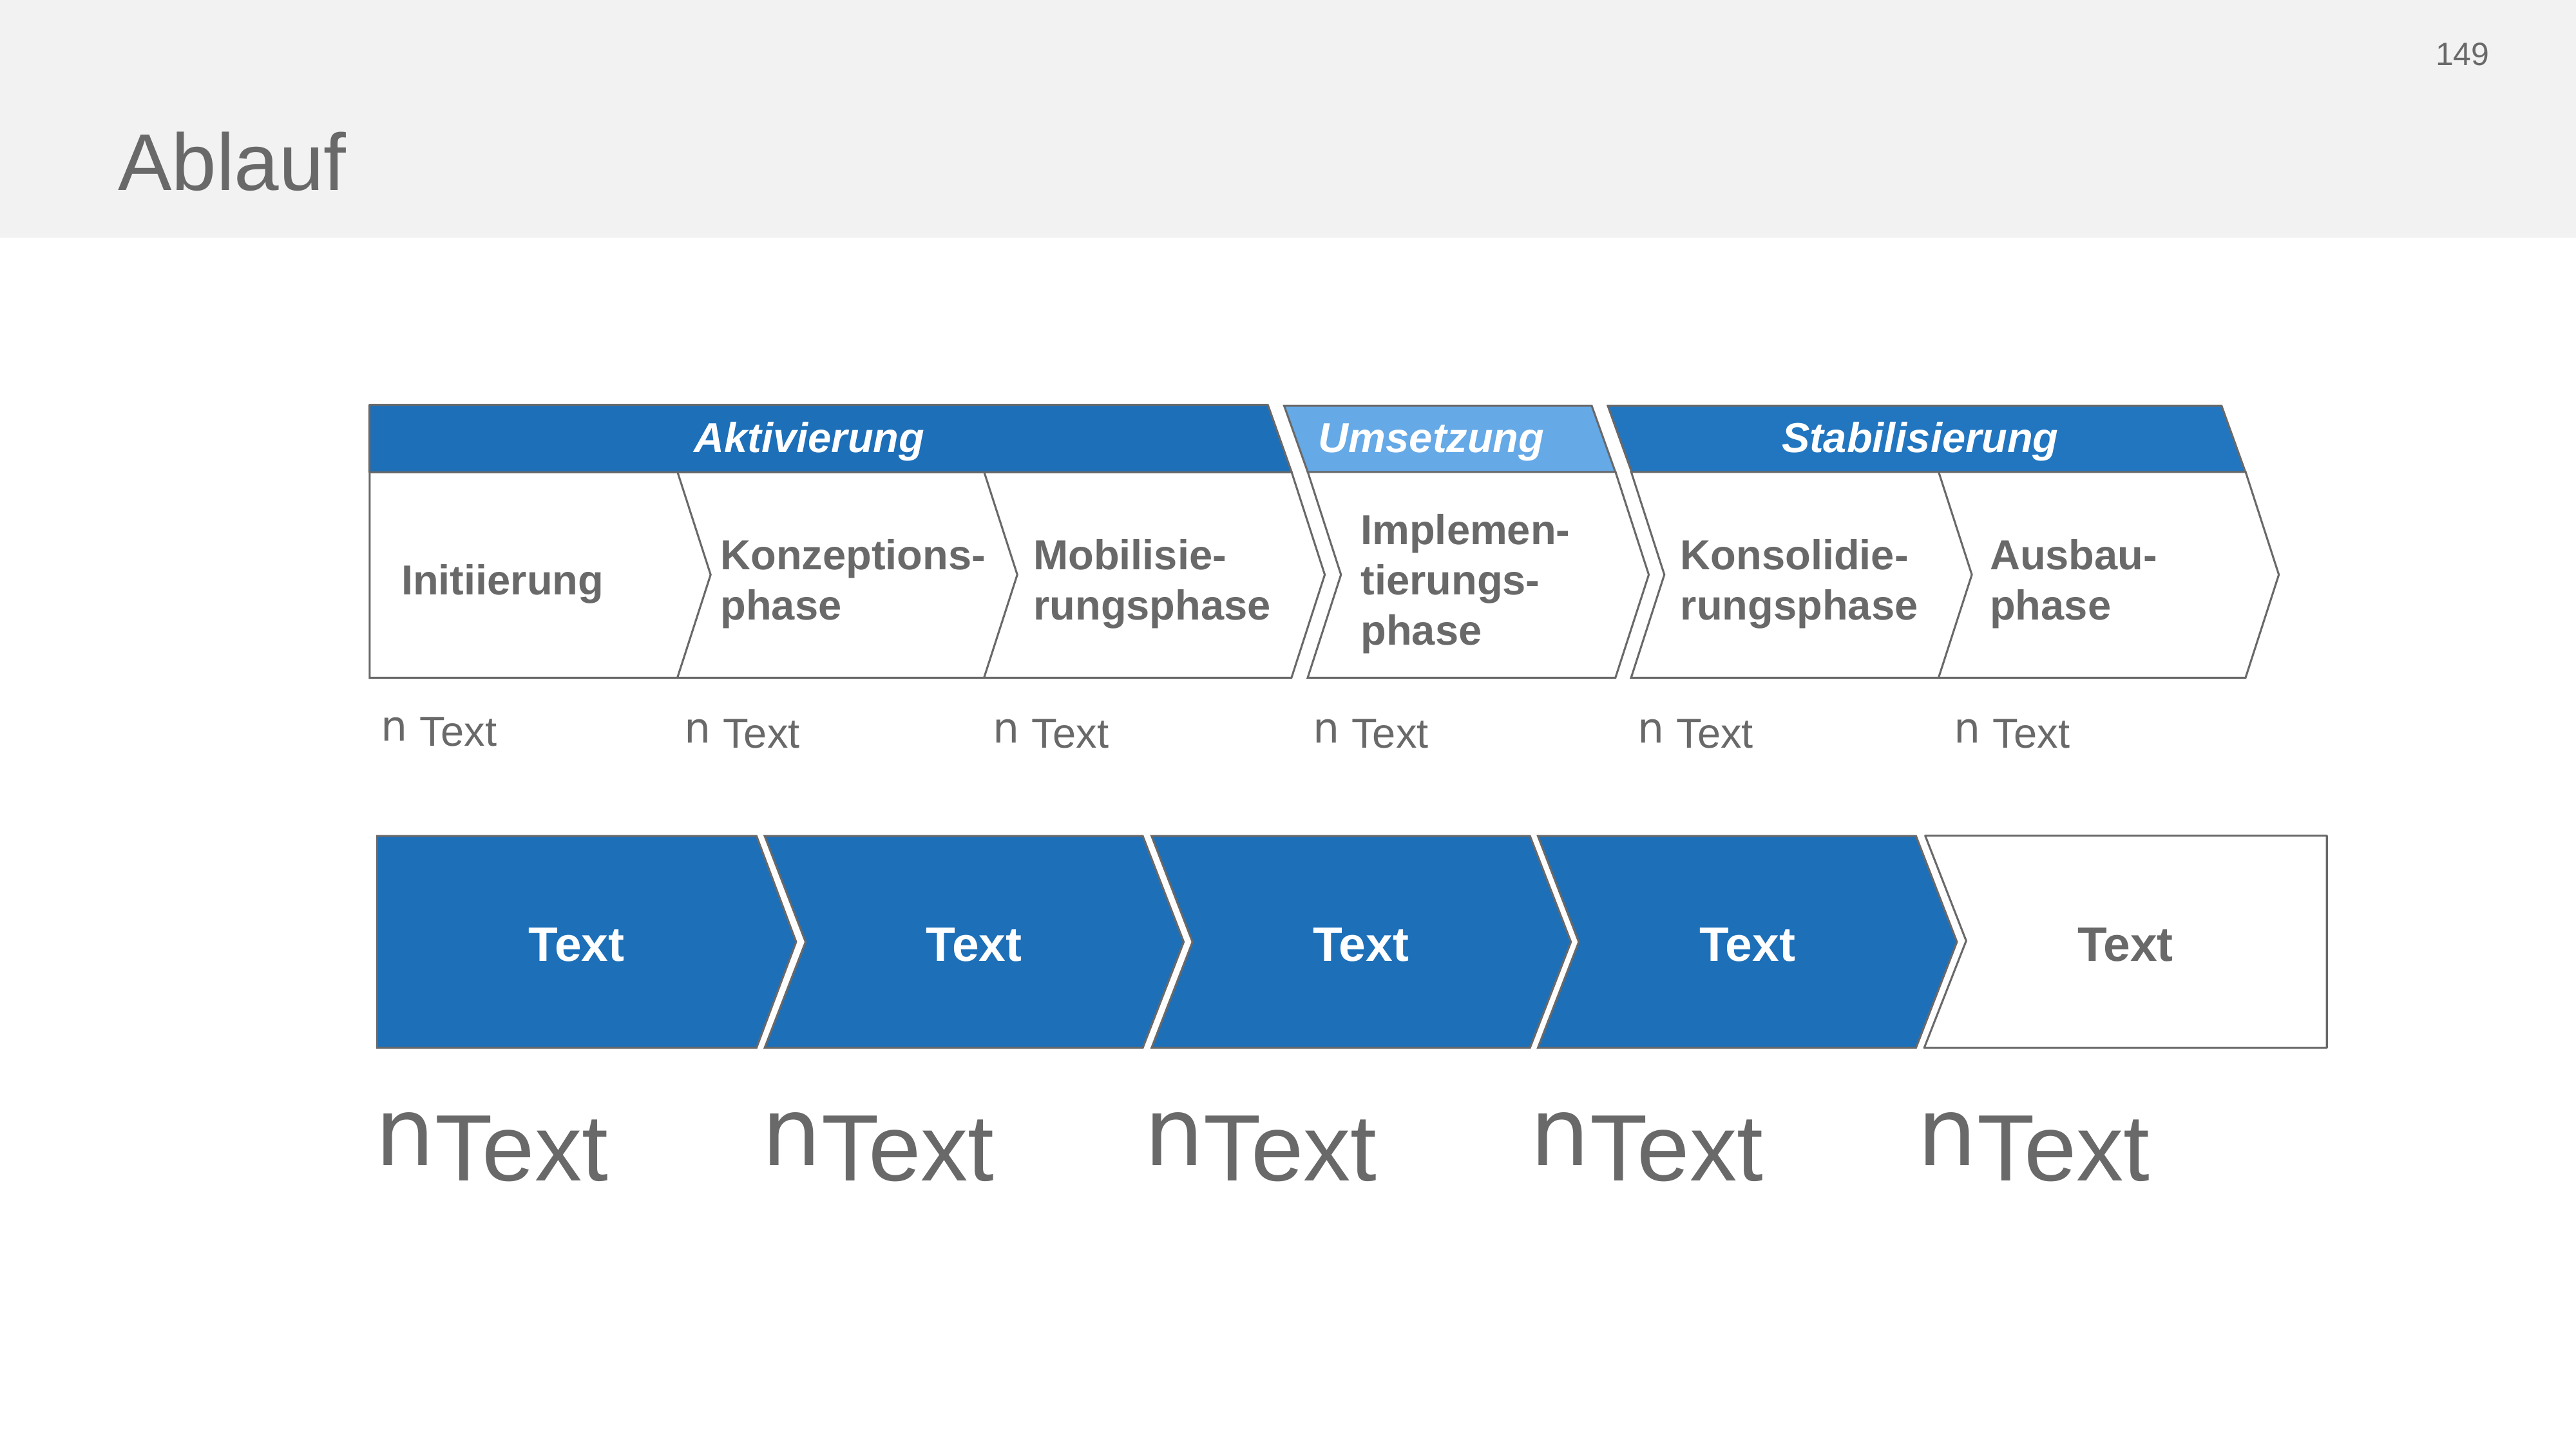

# Ablauf

Aktivierung
Umsetzung
Stabilisierung

Implemen-
tierungs-
phase
Konzeptions-
phase
Mobilisie-rungsphase
Konsolidie-rungsphase
Ausbau-
phase
Initiierung
Text
Text
Text
Text
Text
Text
Text
Text
Text
Text
Text

Text
Text
Text
Text
Text